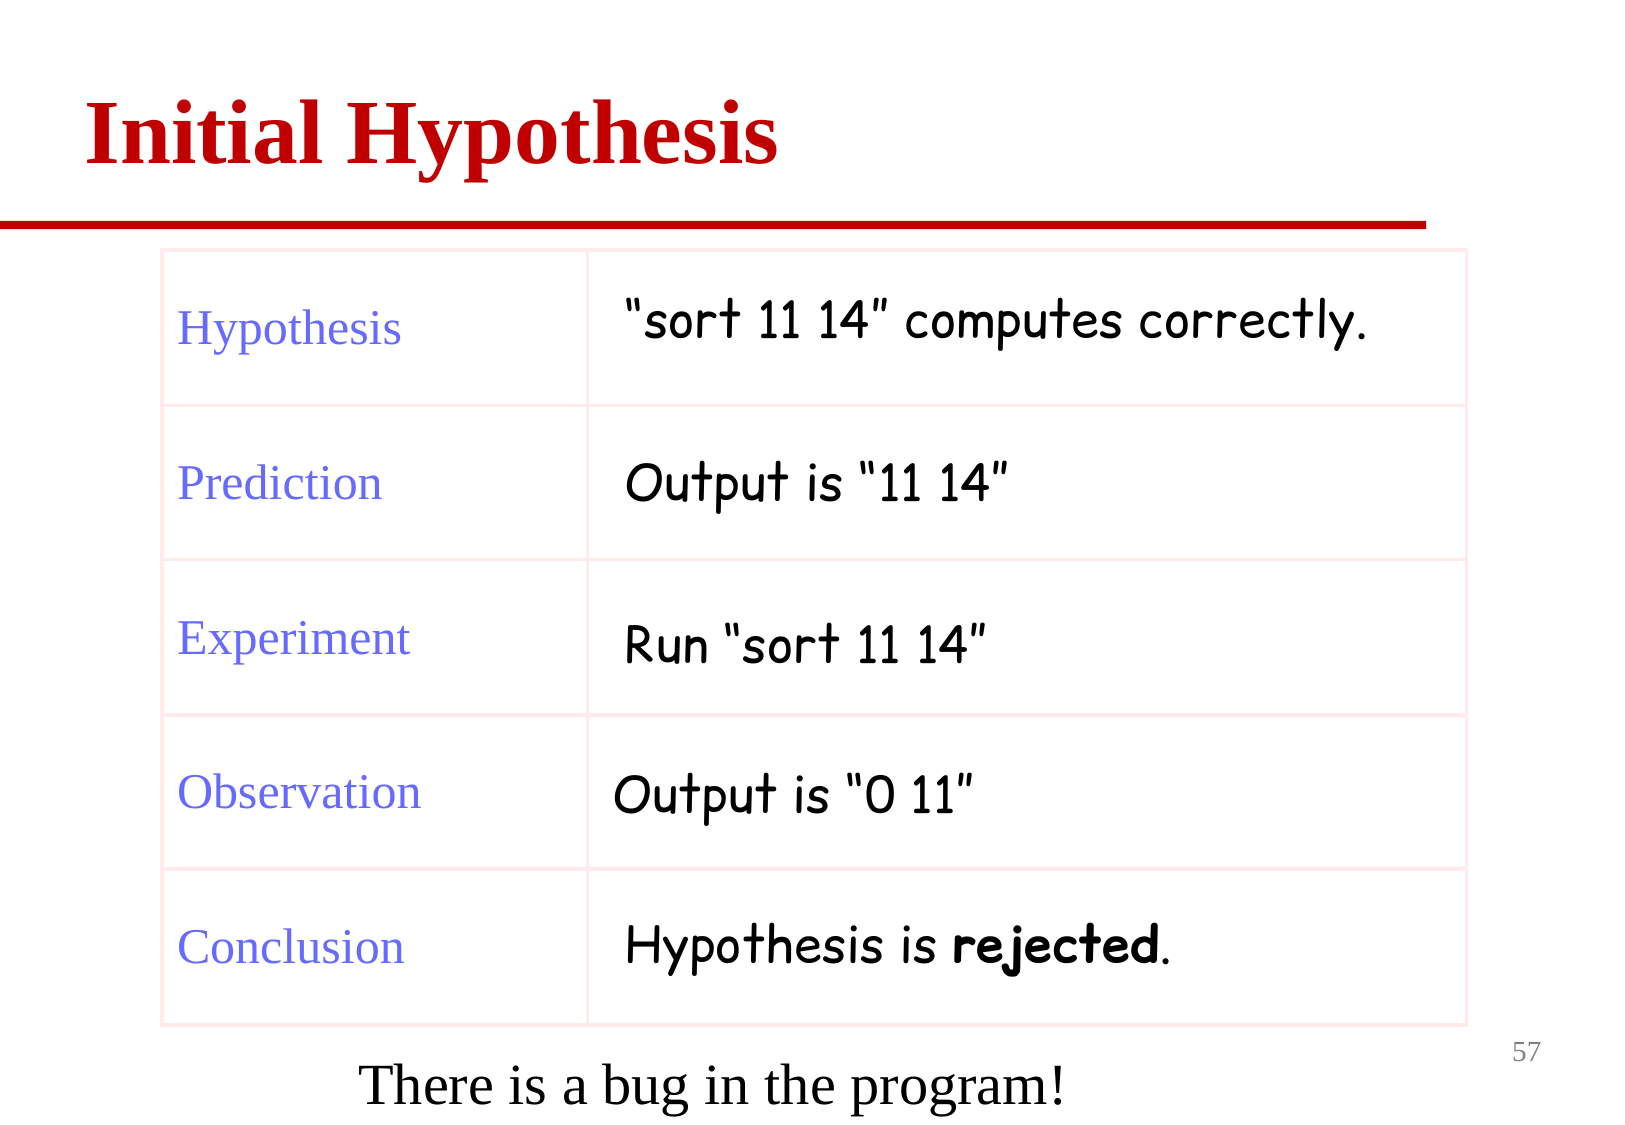

# Initial Hypothesis
| Hypothesis |  |
| --- | --- |
| Prediction |  |
| Experiment |  |
| Observation |  |
| Conclusion |  |
“sort 11 14” computes correctly.
Output is “11 14”
Run “sort 11 14”
Output is “0 11”
Hypothesis is rejected.
57
There is a bug in the program!